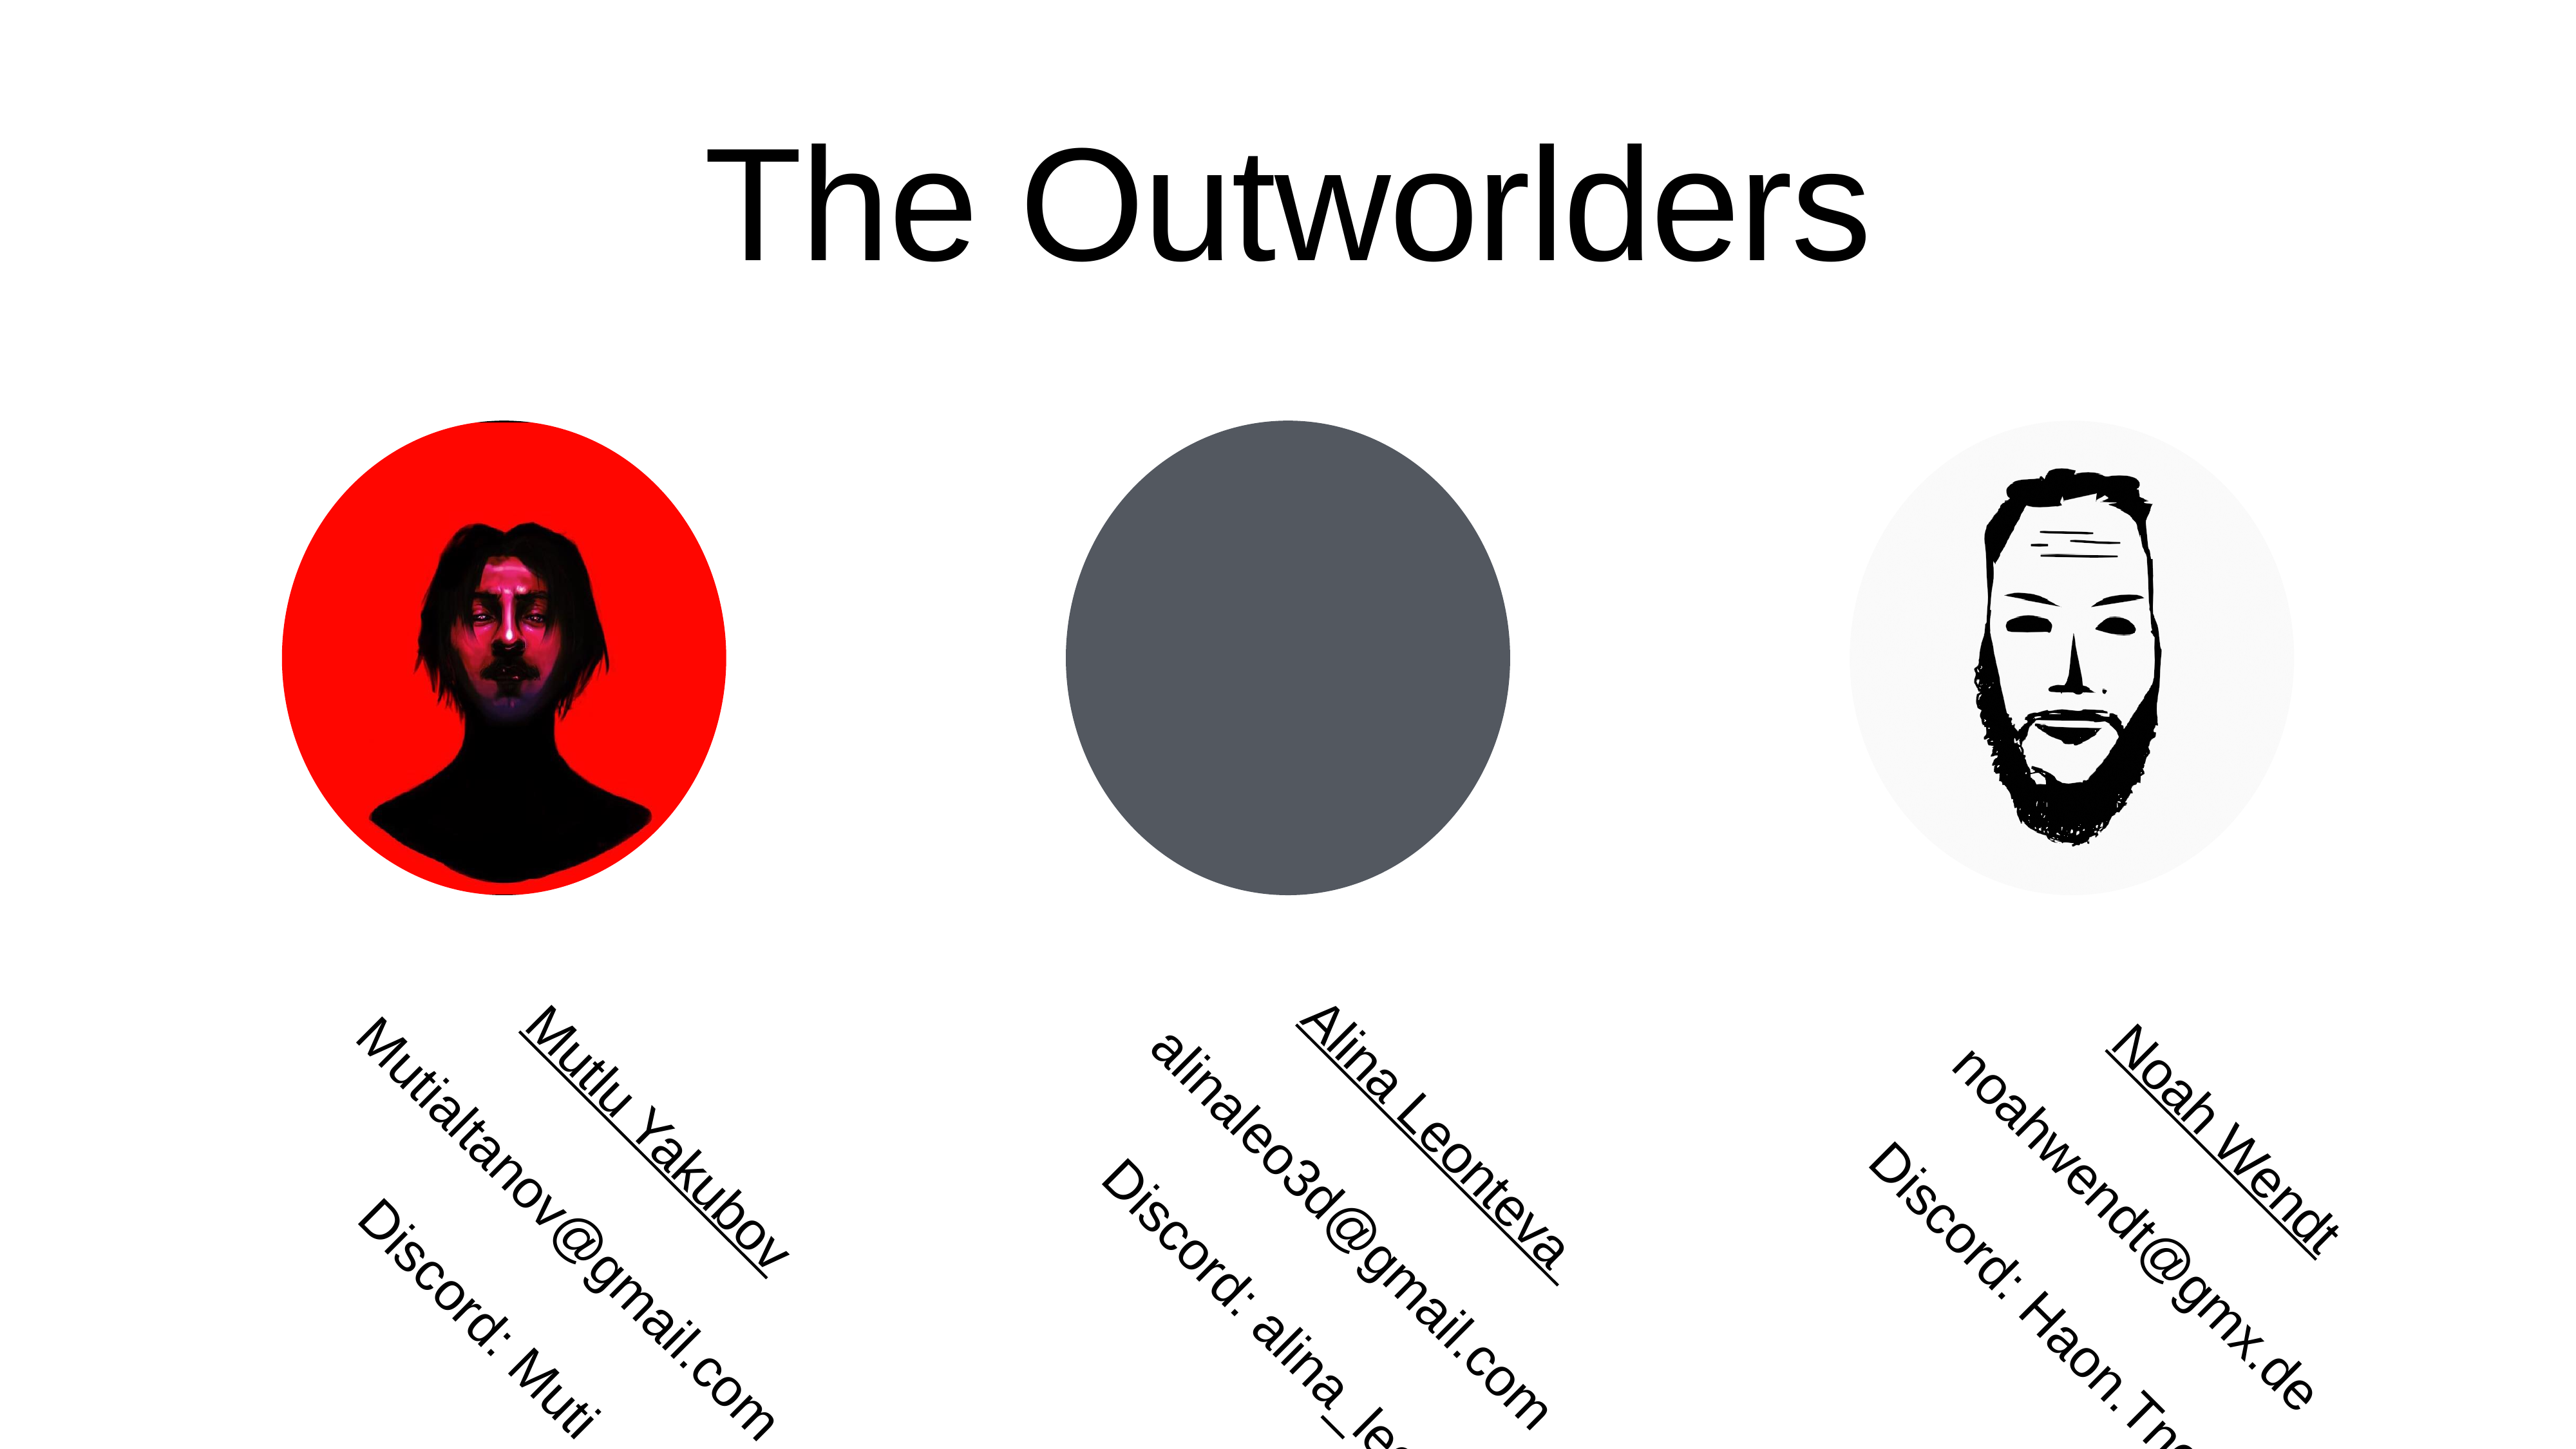

The Outworlders

Mutlu Yakubov
Mutialtanov@gmail.com
Discord: Muti
Alina Leonteva
alinaleo3d@gmail.com
Discord: alina_leo
Noah Wendt
noahwendt@gmx.de
Discord: Haon.Tnev